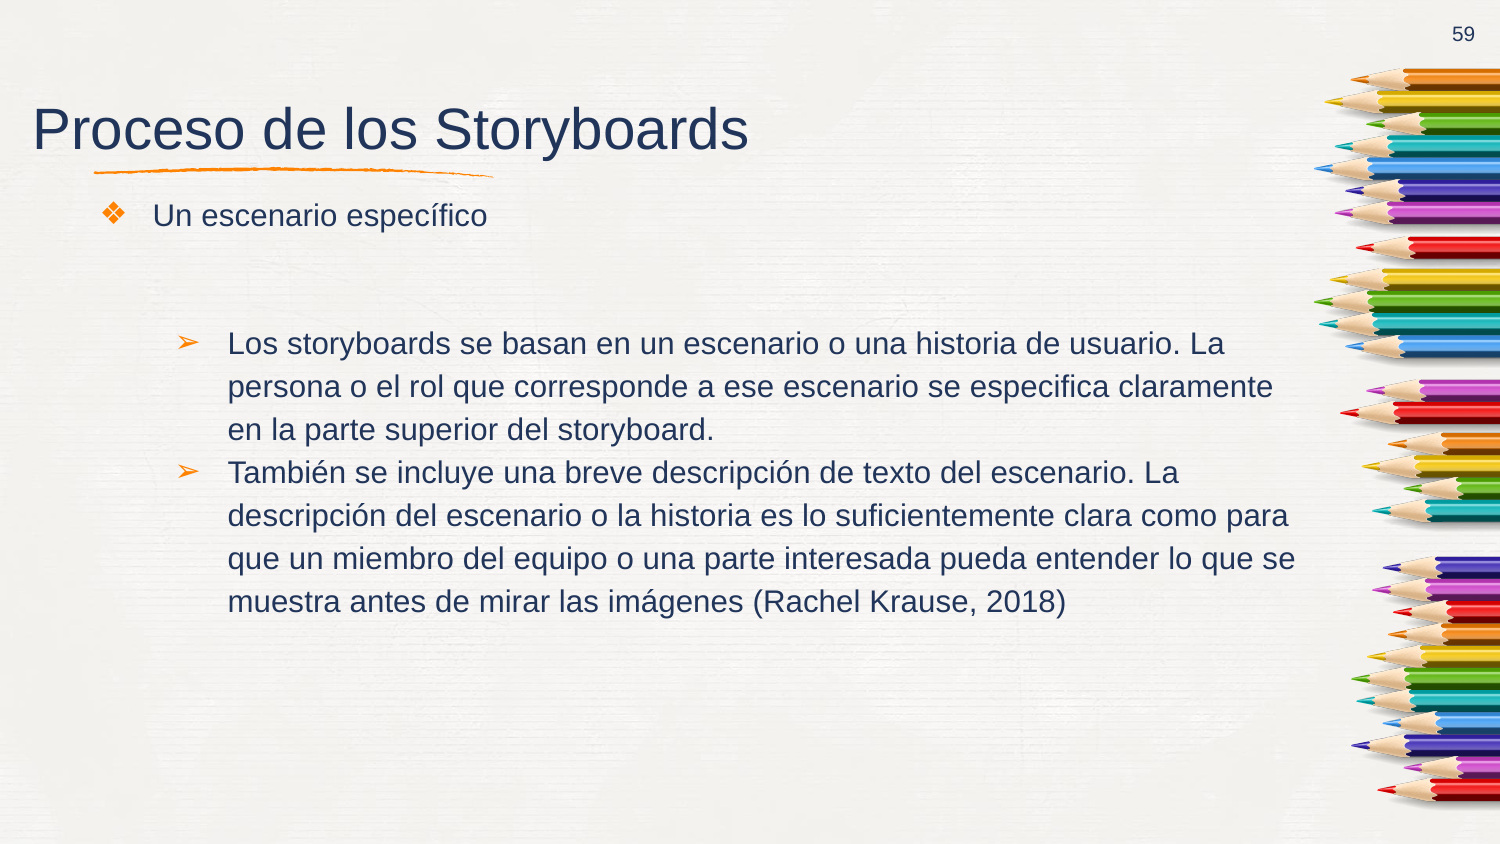

# Proceso de los Storyboards
59
Un escenario específico

Los storyboards se basan en un escenario o una historia de usuario. La persona o el rol que corresponde a ese escenario se especifica claramente en la parte superior del storyboard.
También se incluye una breve descripción de texto del escenario. La descripción del escenario o la historia es lo suficientemente clara como para que un miembro del equipo o una parte interesada pueda entender lo que se muestra antes de mirar las imágenes (Rachel Krause, 2018)